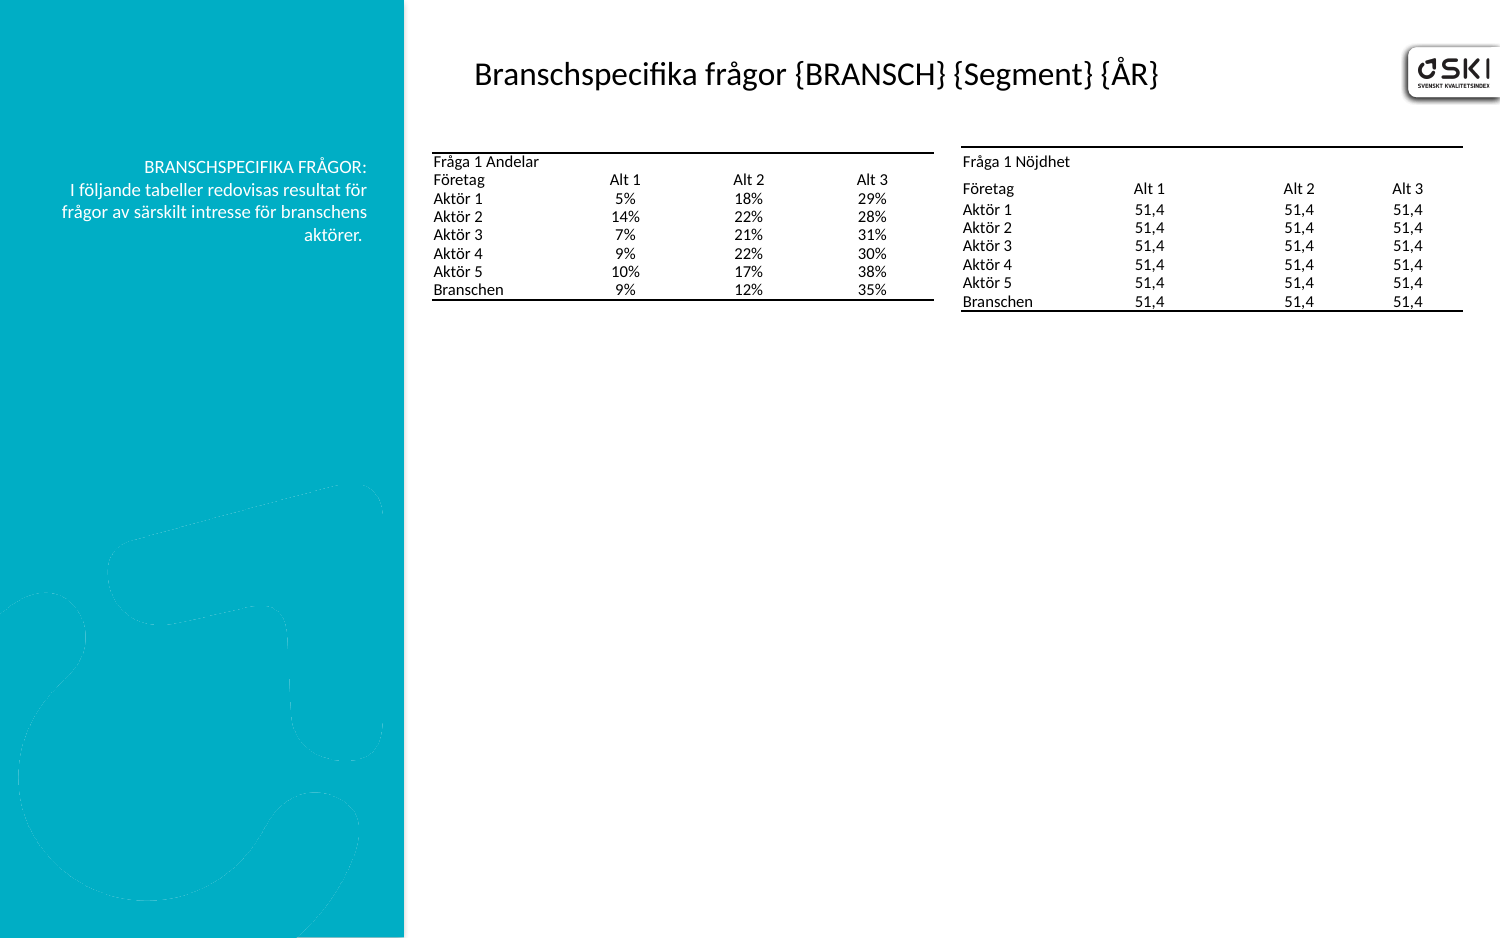

Branschspecifika frågor {BRANSCH} {Segment} {ÅR}
BRANSCHSPECIFIKA FRÅGOR:
I följande tabeller redovisas resultat för frågor av särskilt intresse för branschens aktörer.

| Fråga 1 Nöjdhet |  |  |  |
| --- | --- | --- | --- |
| Företag | Alt 1 | Alt 2 | Alt 3 |
| Aktör 1 | 51,4 | 51,4 | 51,4 |
| Aktör 2 | 51,4 | 51,4 | 51,4 |
| Aktör 3 | 51,4 | 51,4 | 51,4 |
| Aktör 4 | 51,4 | 51,4 | 51,4 |
| Aktör 5 | 51,4 | 51,4 | 51,4 |
| Branschen | 51,4 | 51,4 | 51,4 |
| Fråga 1 Andelar |  |  |  |
| --- | --- | --- | --- |
| Företag | Alt 1 | Alt 2 | Alt 3 |
| Aktör 1 | 5% | 18% | 29% |
| Aktör 2 | 14% | 22% | 28% |
| Aktör 3 | 7% | 21% | 31% |
| Aktör 4 | 9% | 22% | 30% |
| Aktör 5 | 10% | 17% | 38% |
| Branschen | 9% | 12% | 35% |